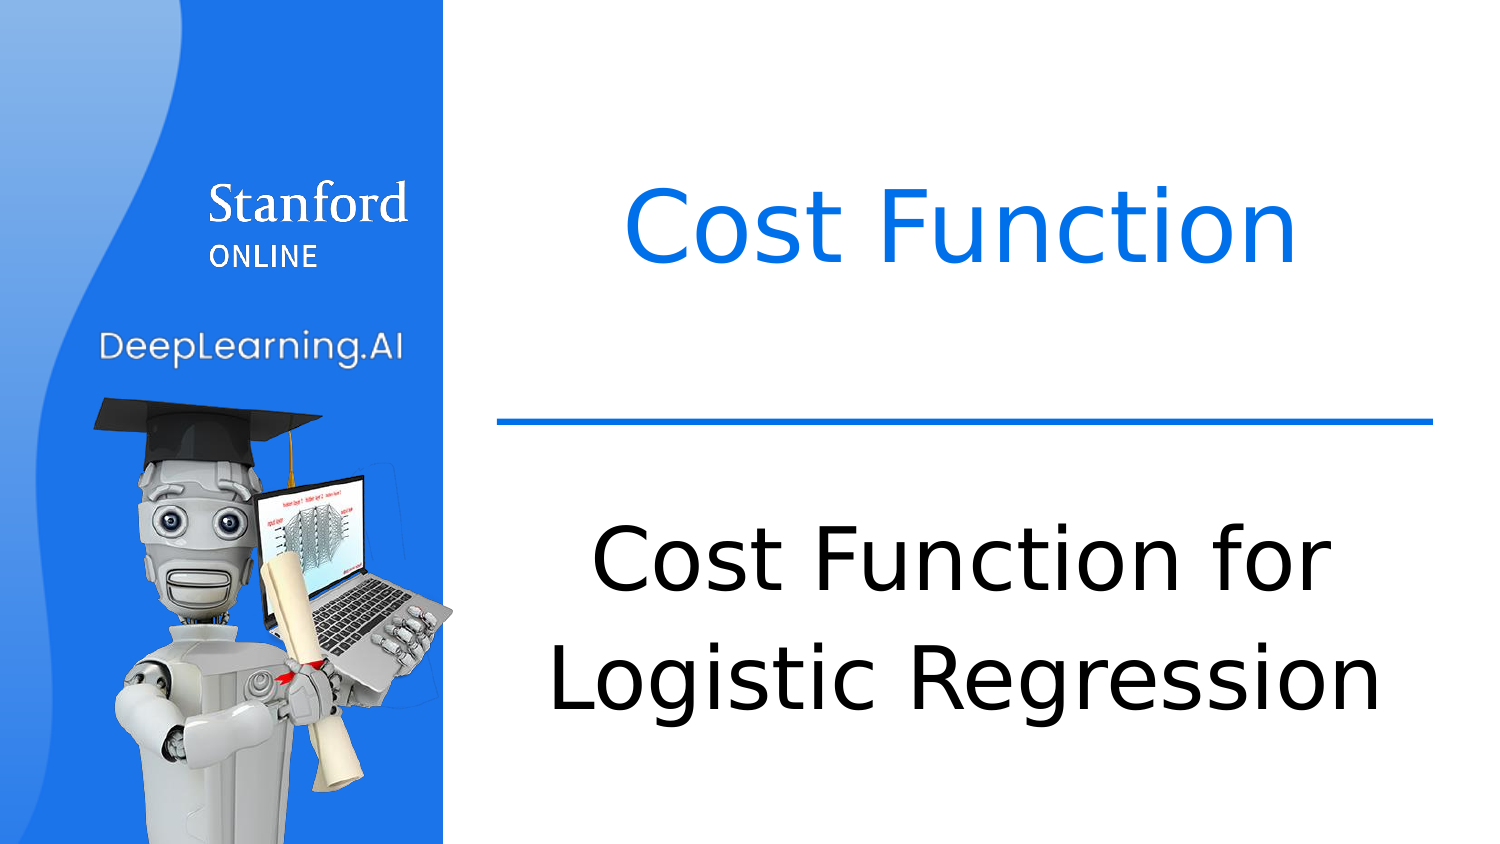

# Cost Function
Cost Function for Logistic Regression